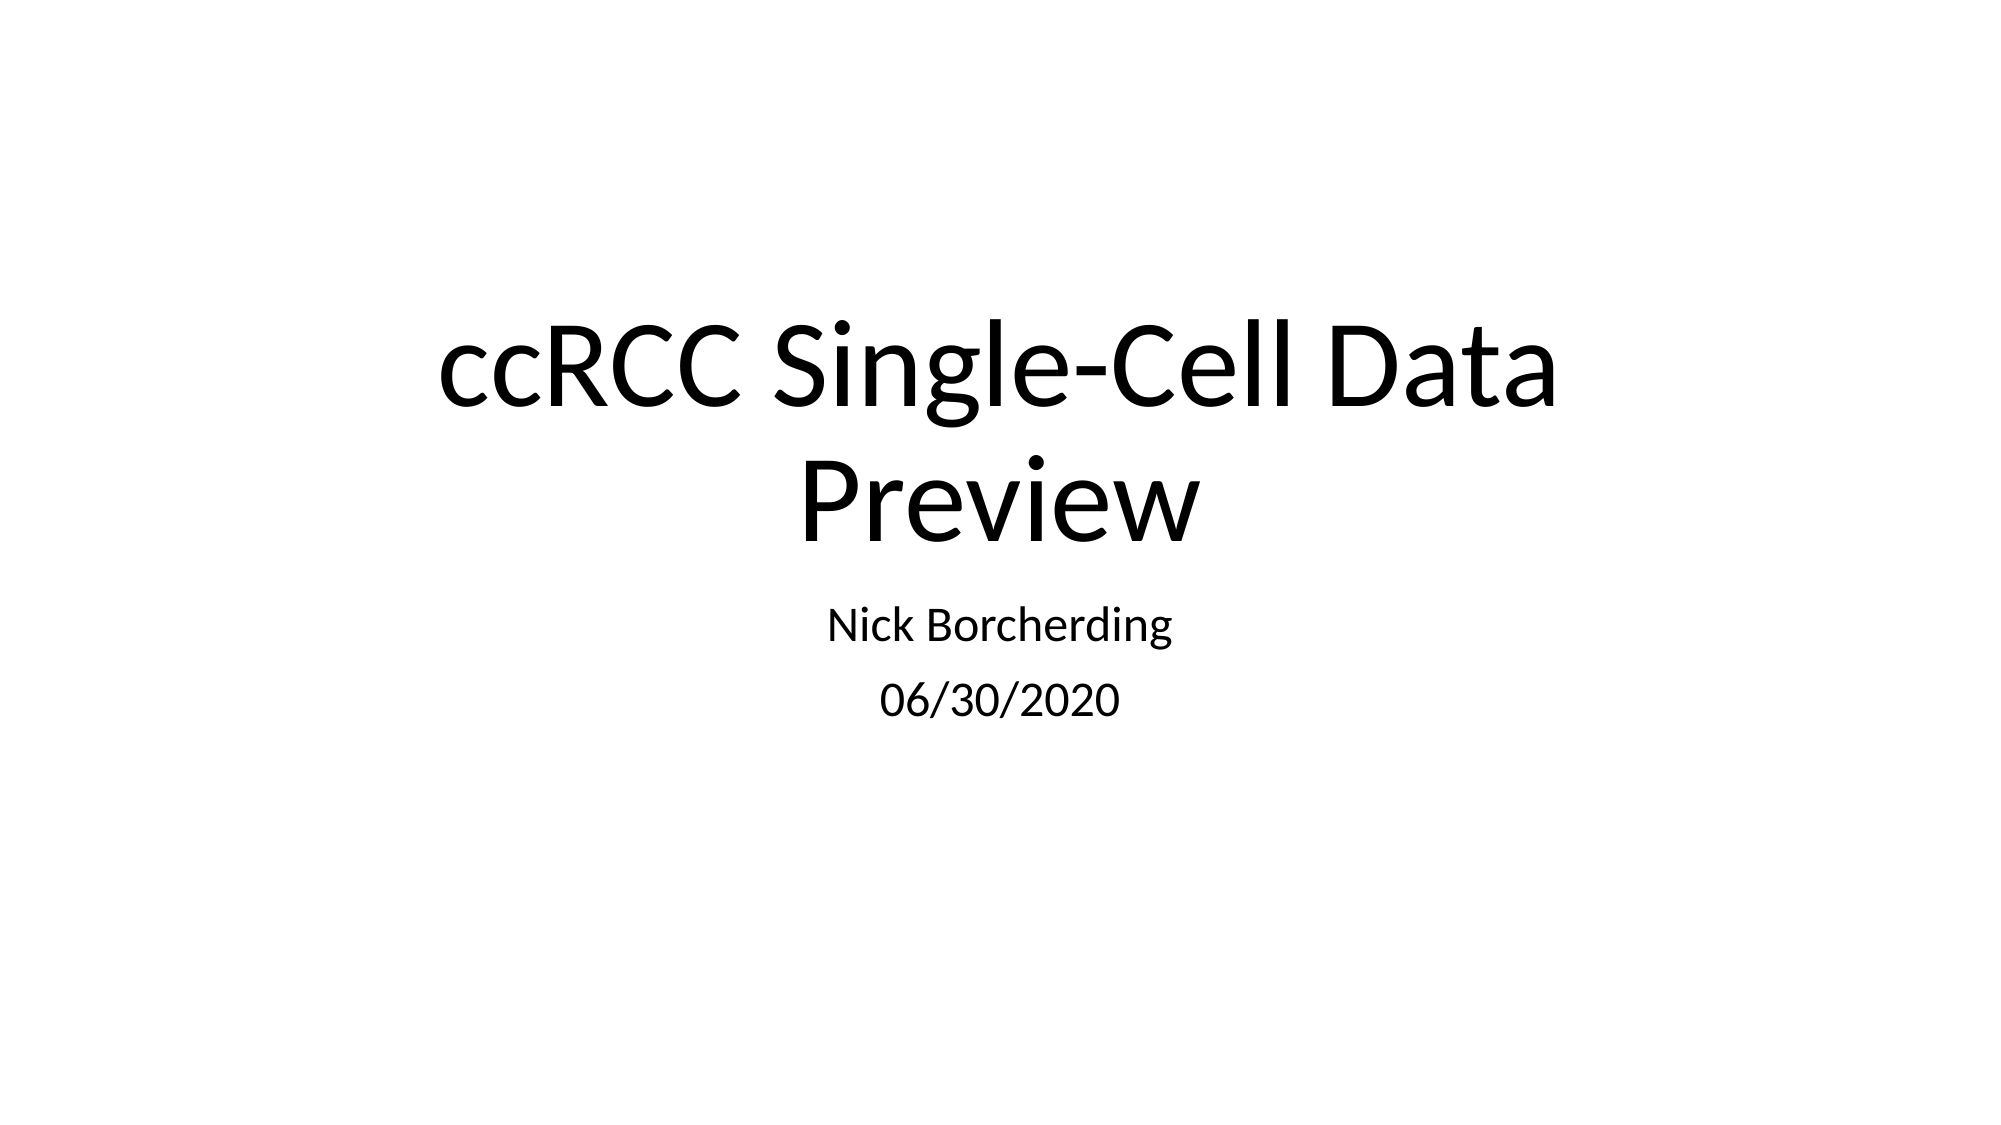

# ccRCC Single-Cell Data Preview
Nick Borcherding
06/30/2020